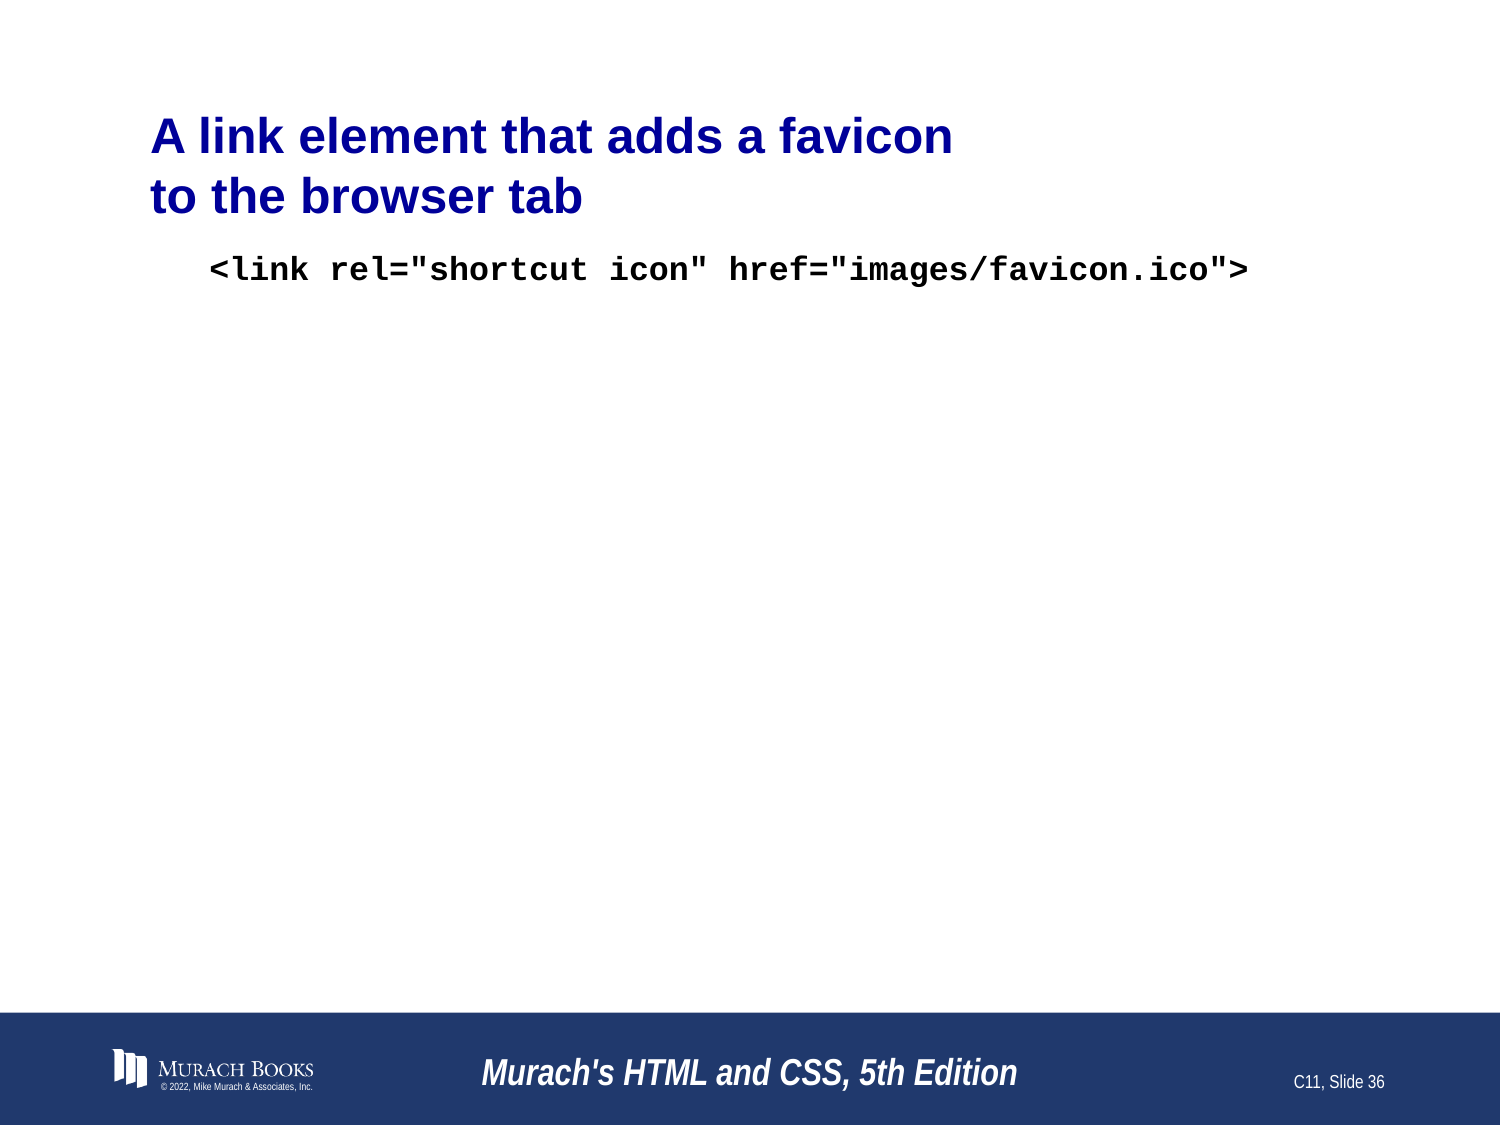

# A link element that adds a favicon to the browser tab
<link rel="shortcut icon" href="images/favicon.ico">

© 2022, Mike Murach & Associates, Inc.
Murach's HTML and CSS, 5th Edition

C11, Slide 36